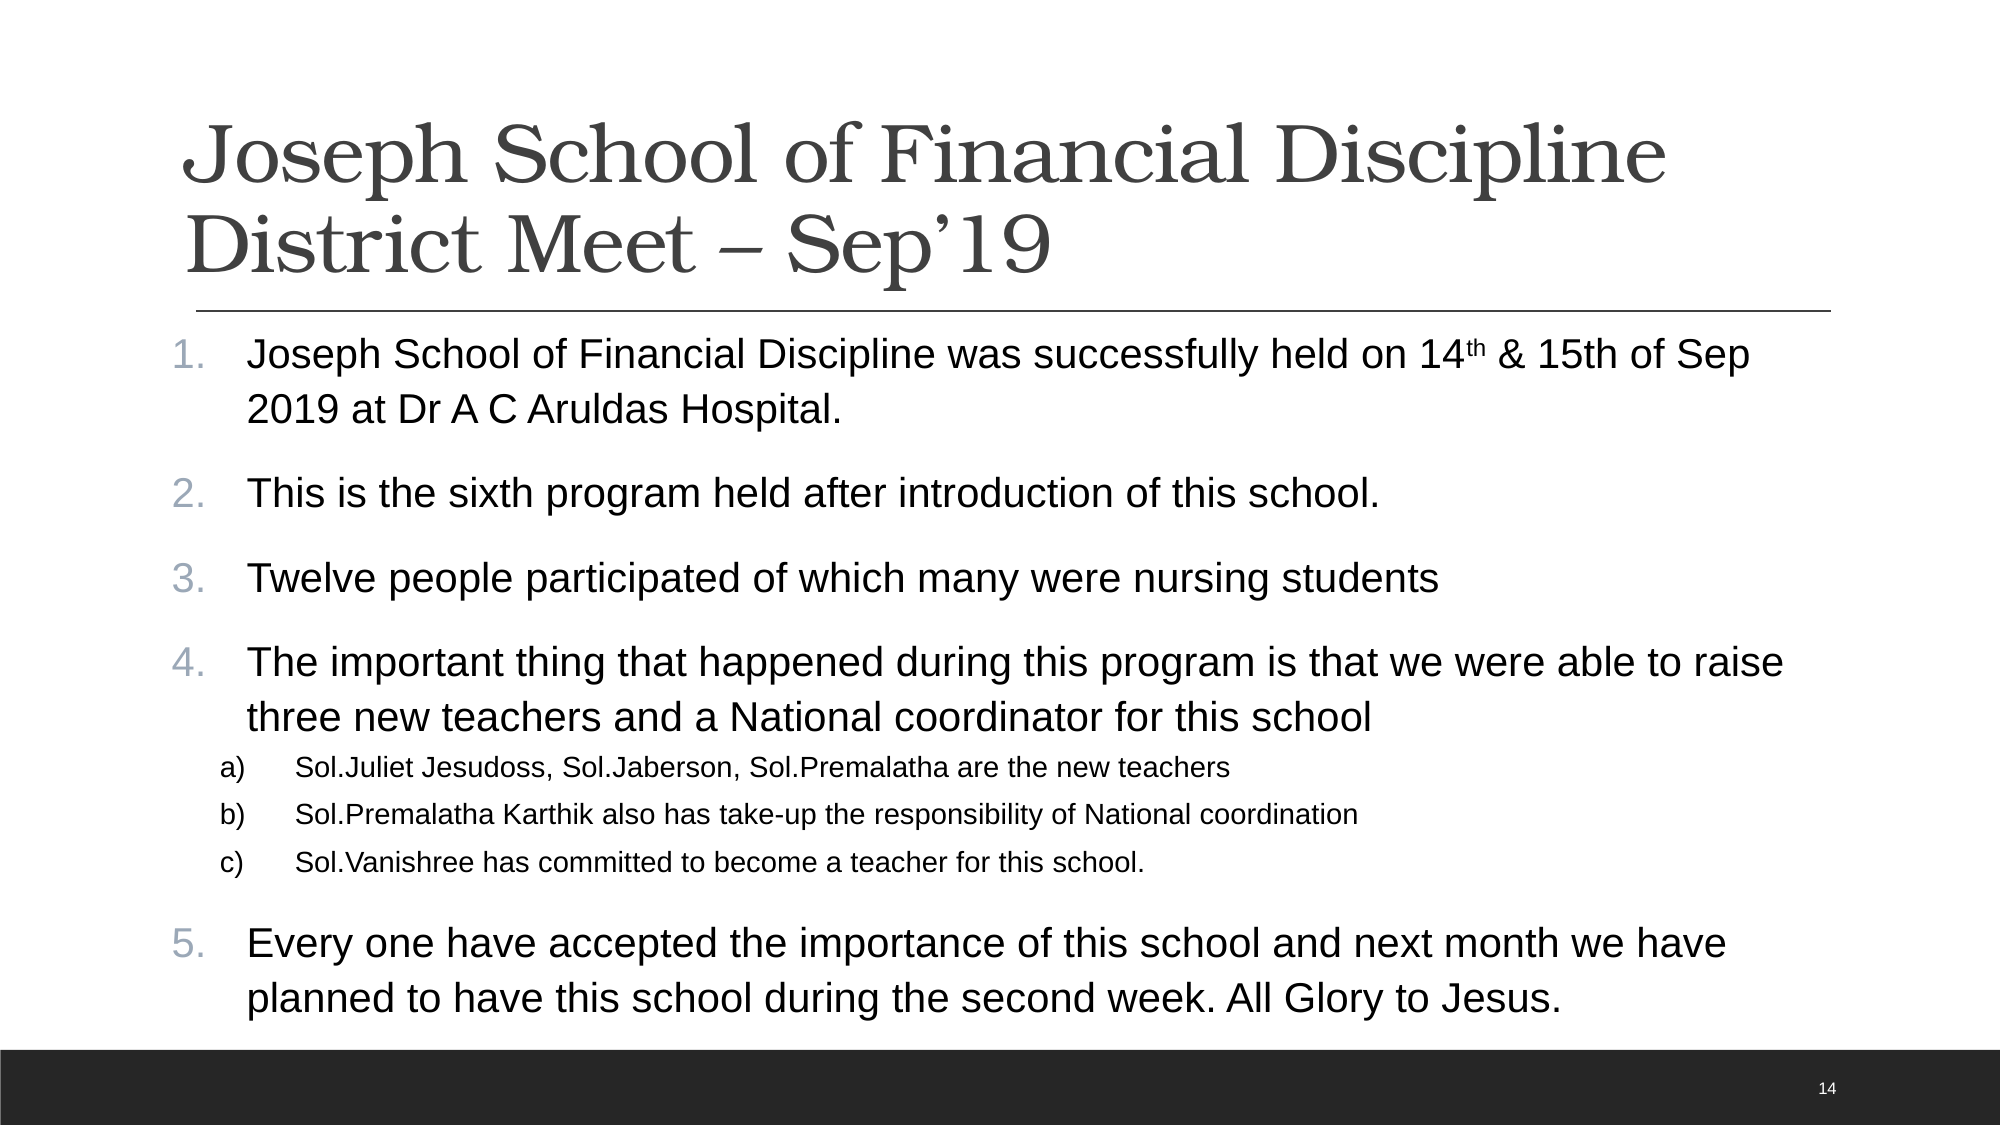

# Joseph School of Financial Discipline District Meet – Sep’19
Joseph School of Financial Discipline was successfully held on 14th & 15th of Sep 2019 at Dr A C Aruldas Hospital.
This is the sixth program held after introduction of this school.
Twelve people participated of which many were nursing students
The important thing that happened during this program is that we were able to raise three new teachers and a National coordinator for this school
Sol.Juliet Jesudoss, Sol.Jaberson, Sol.Premalatha are the new teachers
Sol.Premalatha Karthik also has take-up the responsibility of National coordination
Sol.Vanishree has committed to become a teacher for this school.
Every one have accepted the importance of this school and next month we have planned to have this school during the second week. All Glory to Jesus.
14